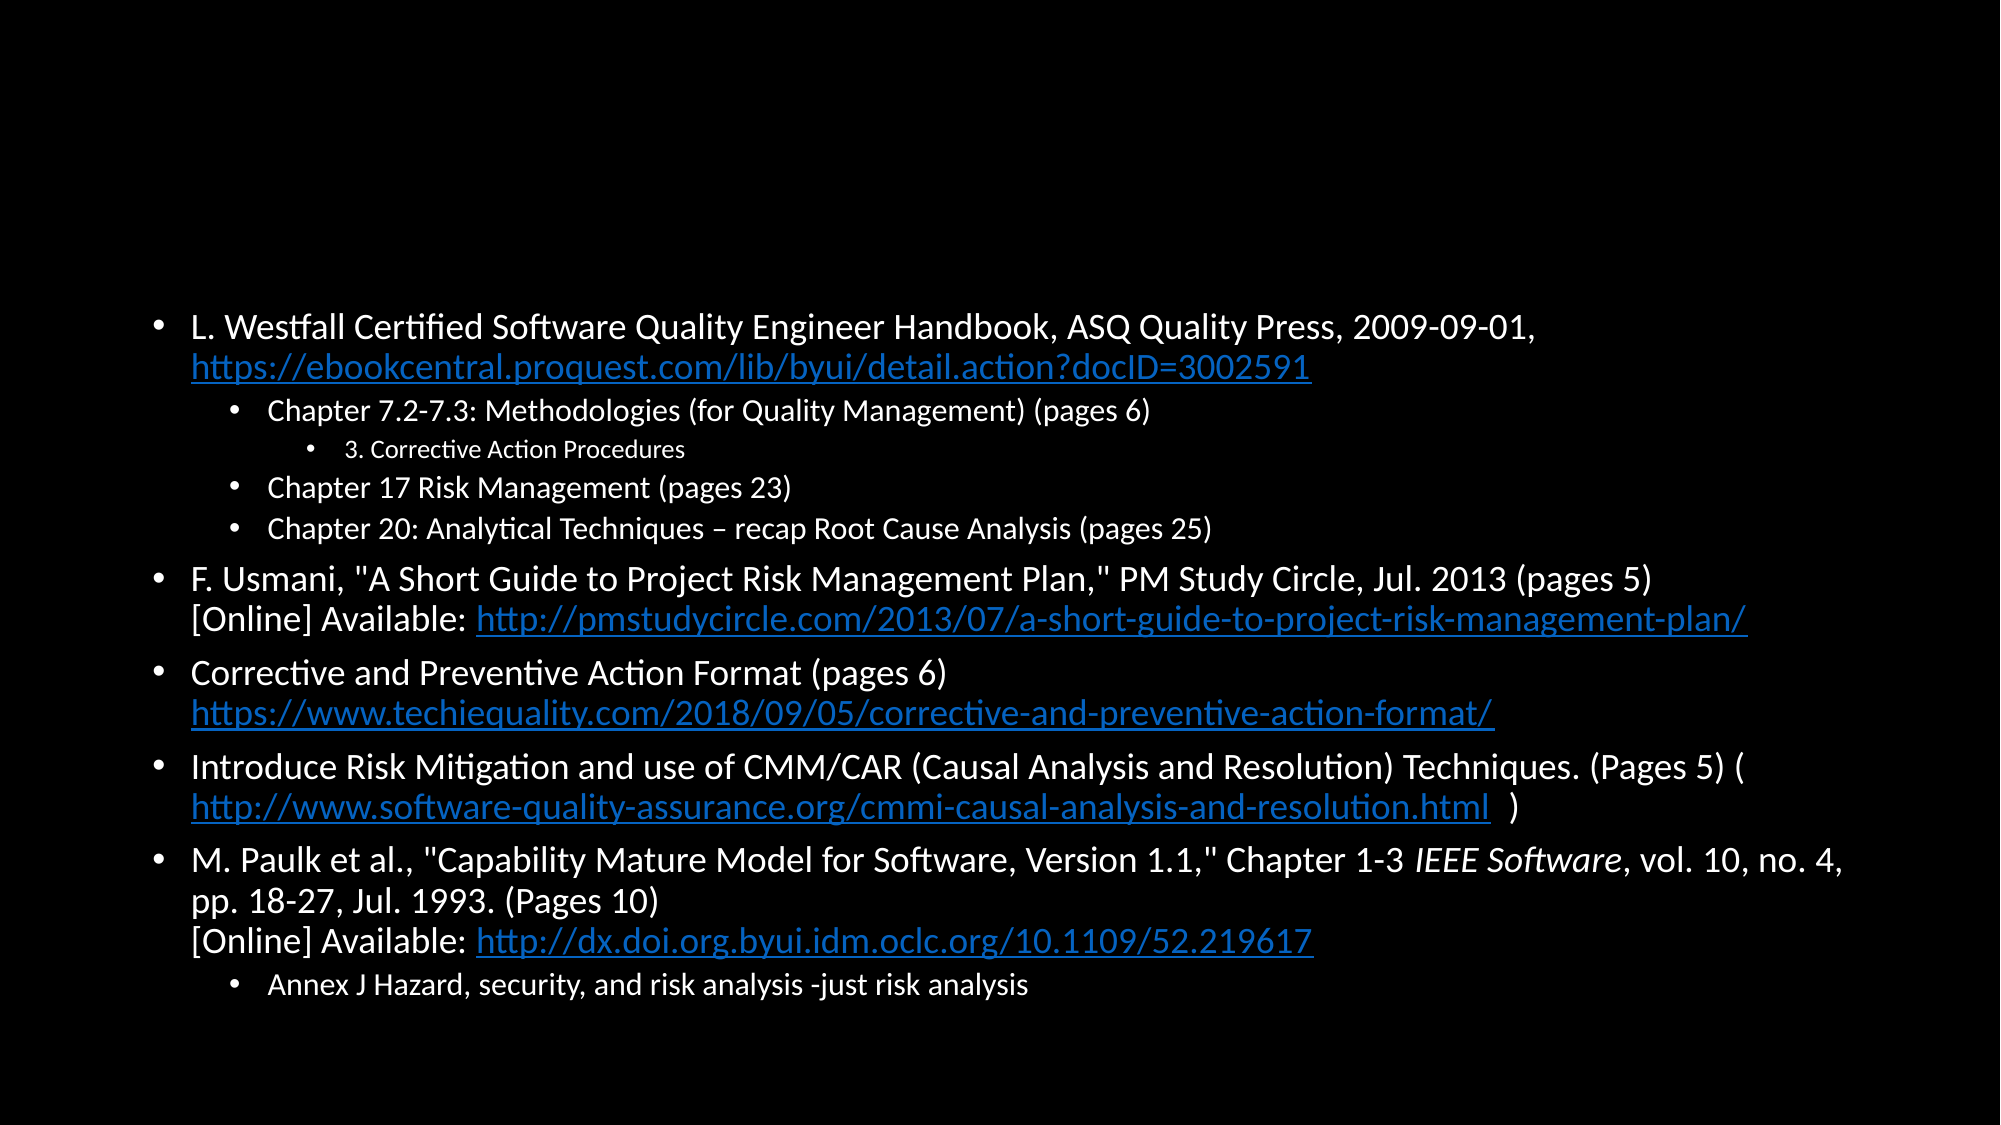

#
L. Westfall Certified Software Quality Engineer Handbook, ASQ Quality Press, 2009-09-01, https://ebookcentral.proquest.com/lib/byui/detail.action?docID=3002591
Chapter 7.2-7.3: Methodologies (for Quality Management) (pages 6)
3. Corrective Action Procedures
Chapter 17 Risk Management (pages 23)
Chapter 20: Analytical Techniques – recap Root Cause Analysis (pages 25)
F. Usmani, "A Short Guide to Project Risk Management Plan," PM Study Circle, Jul. 2013 (pages 5)
[Online] Available: http://pmstudycircle.com/2013/07/a-short-guide-to-project-risk-management-plan/
Corrective and Preventive Action Format (pages 6) https://www.techiequality.com/2018/09/05/corrective-and-preventive-action-format/
Introduce Risk Mitigation and use of CMM/CAR (Causal Analysis and Resolution) Techniques. (Pages 5) (http://www.software-quality-assurance.org/cmmi-causal-analysis-and-resolution.html  )
M. Paulk et al., "Capability Mature Model for Software, Version 1.1," Chapter 1-3 IEEE Software, vol. 10, no. 4, pp. 18-27, Jul. 1993. (Pages 10)
[Online] Available: http://dx.doi.org.byui.idm.oclc.org/10.1109/52.219617
Annex J Hazard, security, and risk analysis -just risk analysis